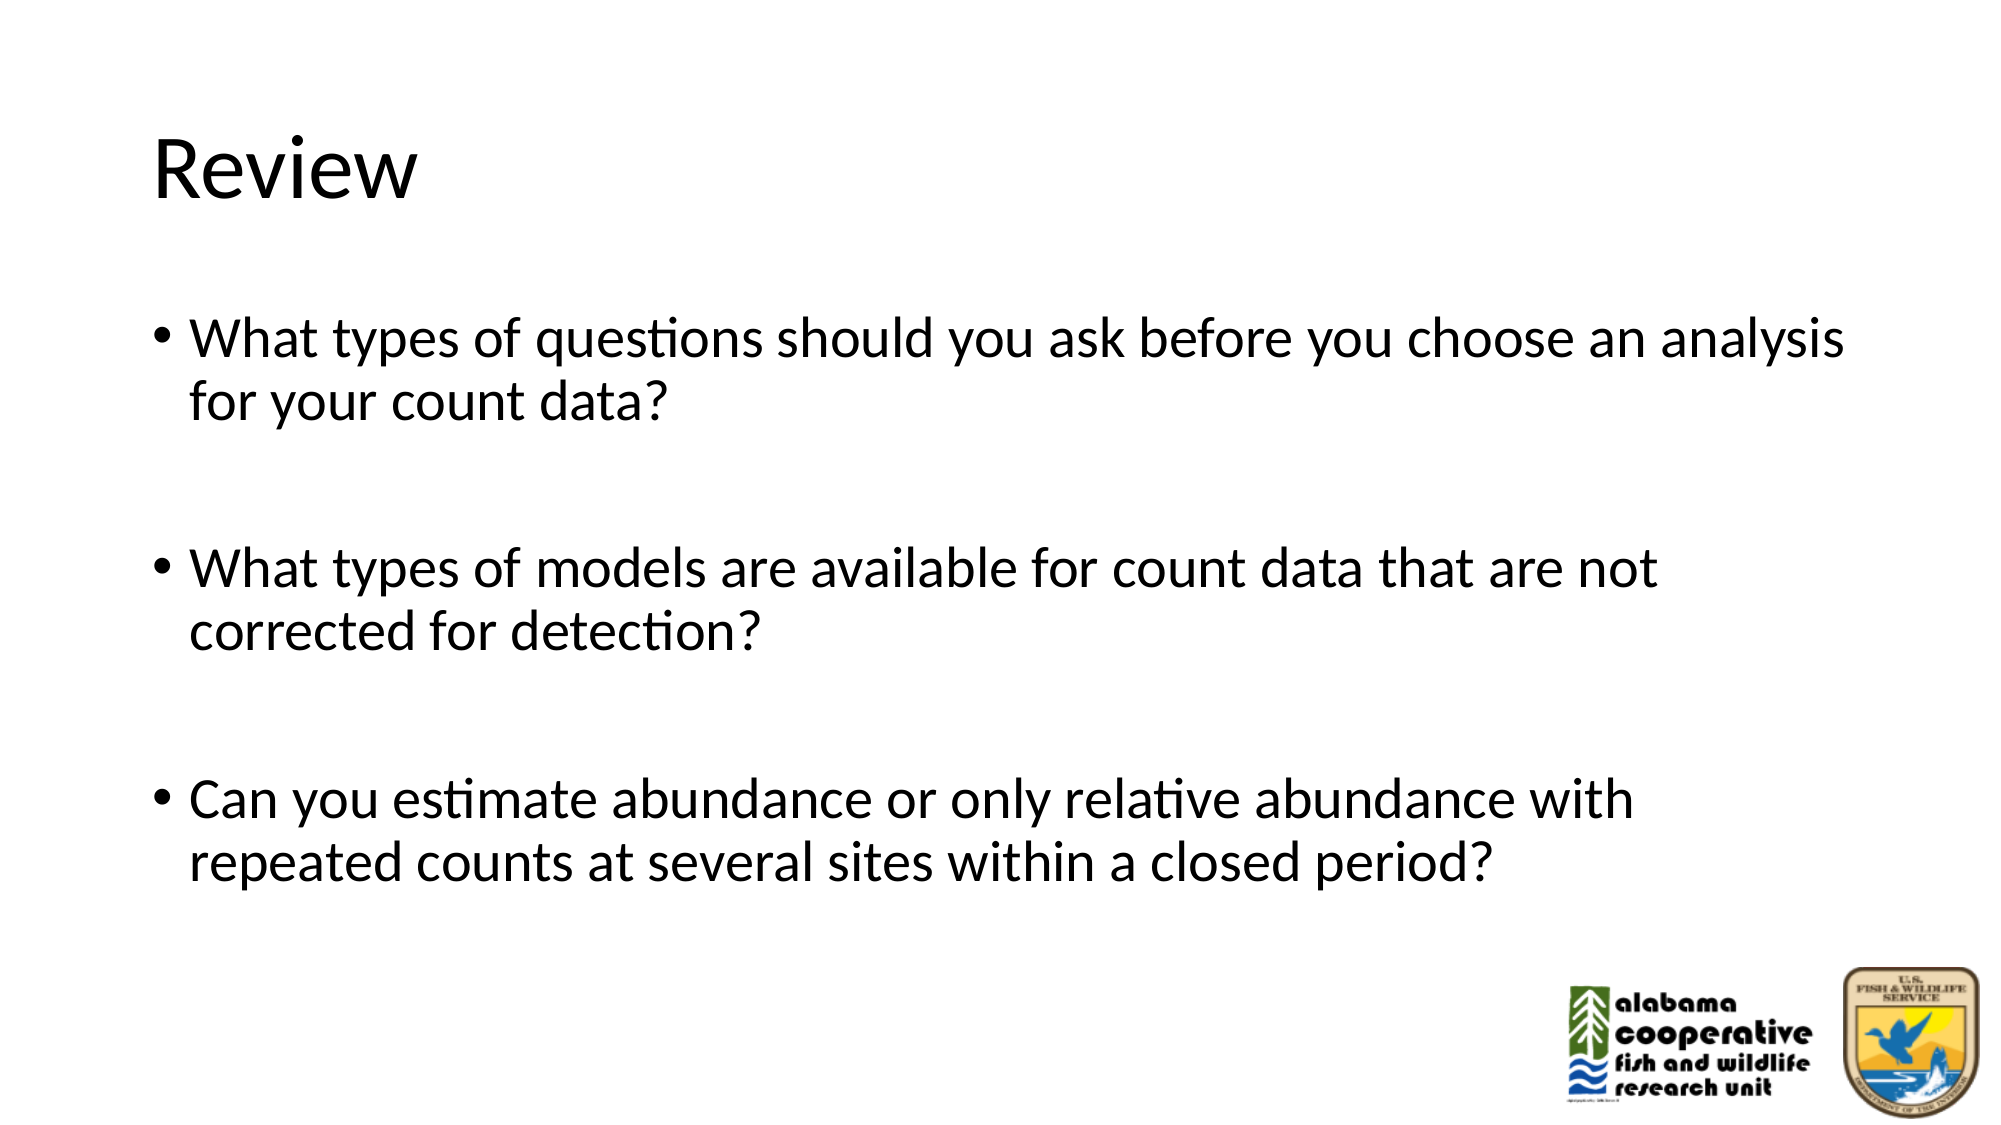

# Review
What types of questions should you ask before you choose an analysis for your count data?

What types of models are available for count data that are not corrected for detection?

Can you estimate abundance or only relative abundance with repeated counts at several sites within a closed period?